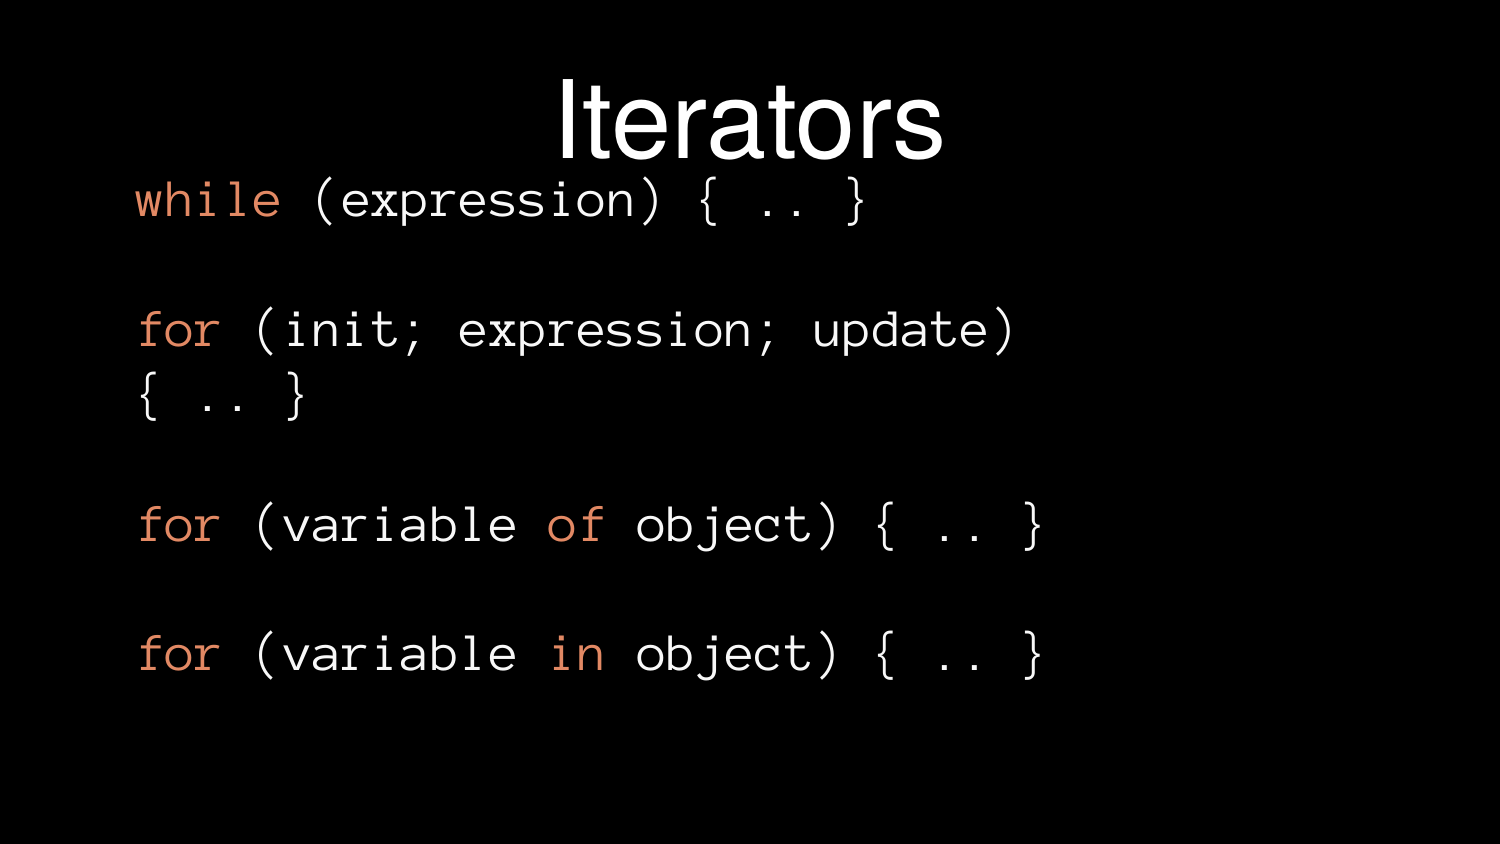

# Iterators
while (expression) { .. }

for (init; expression; update) { .. }

for (variable of object) { .. }

for (variable in object) { .. }